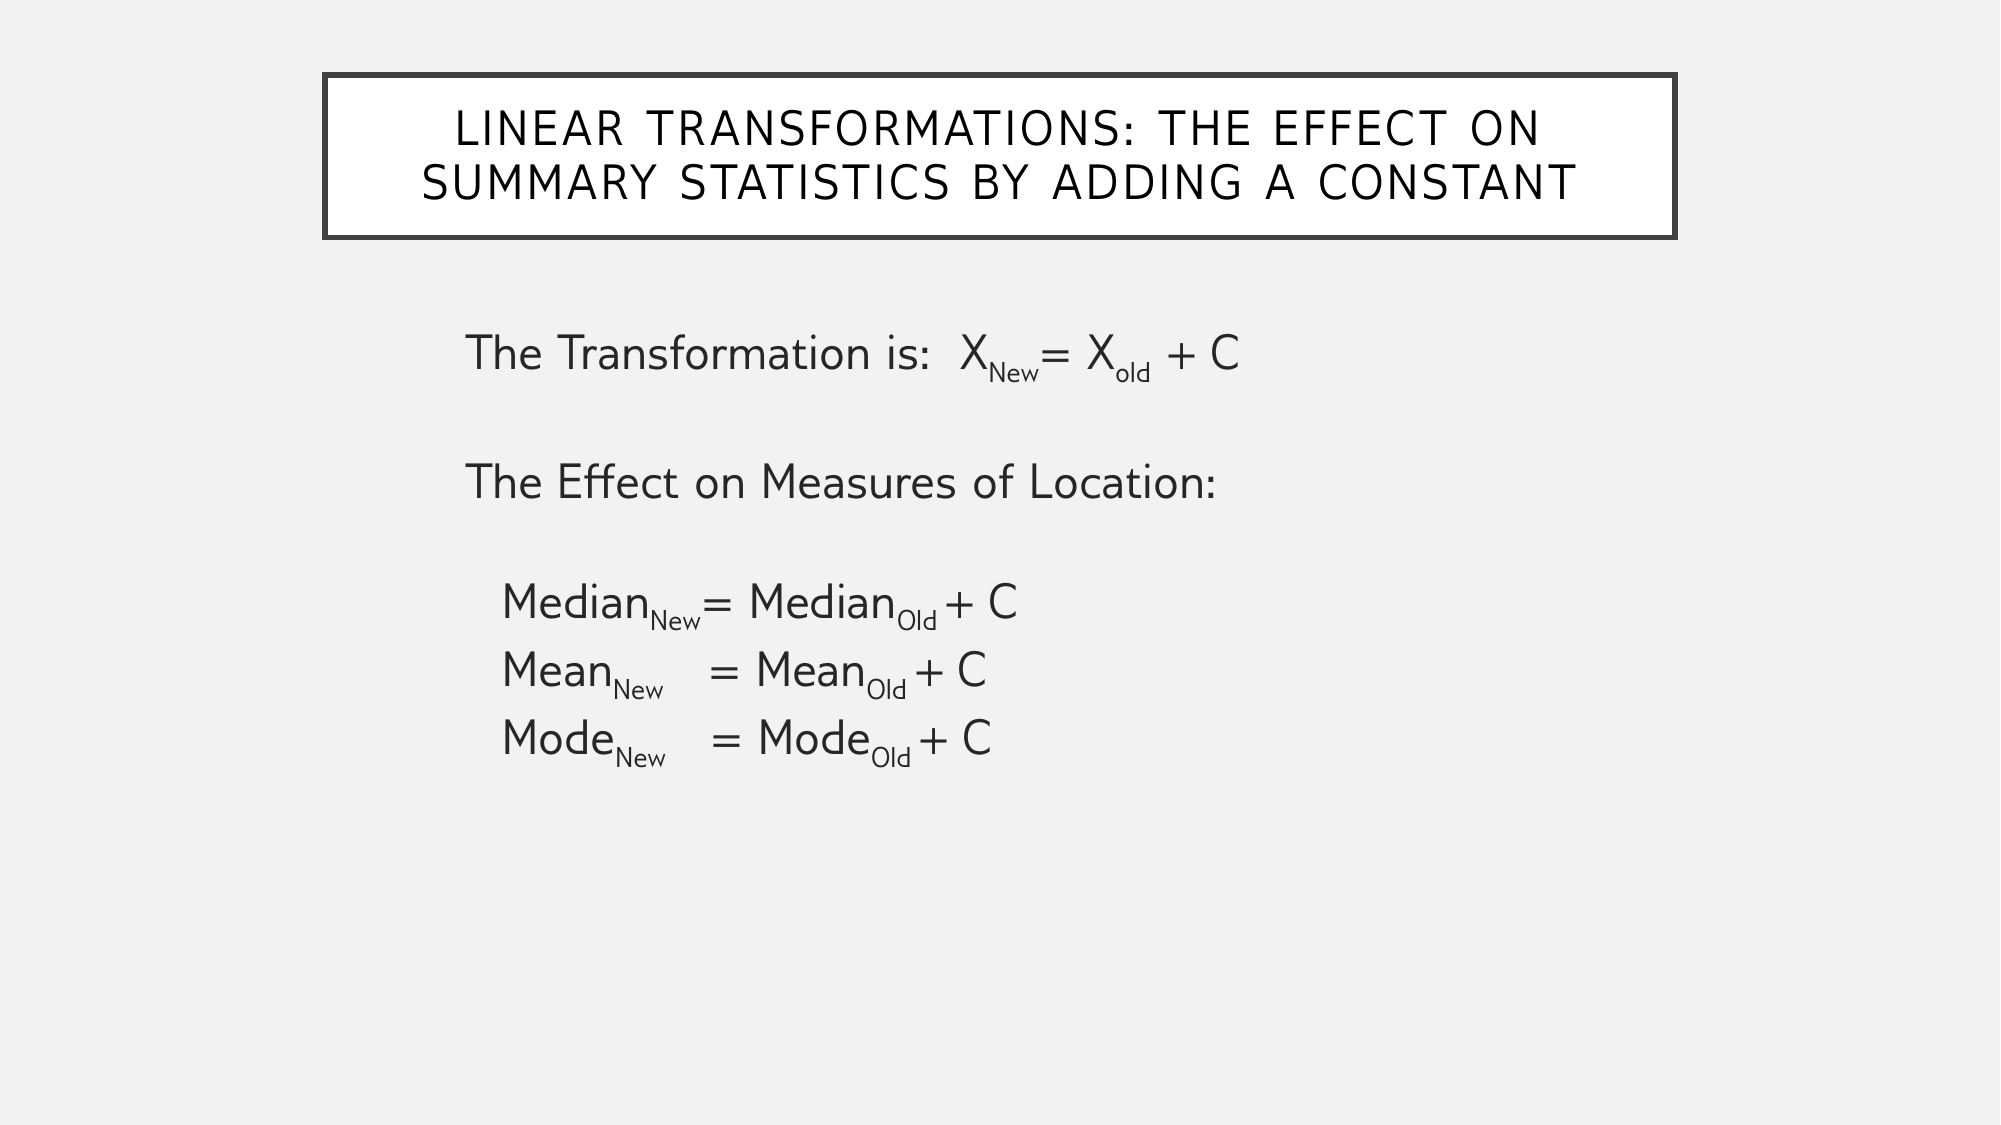

Linear Transformations: The Effect on Summary Statistics by Adding a Constant
The Transformation is:  XNew= Xold  + C

The Effect on Measures of Location:

	MedianNew= MedianOld + C
	MeanNew     = MeanOld + C
	ModeNew     = ModeOld + C